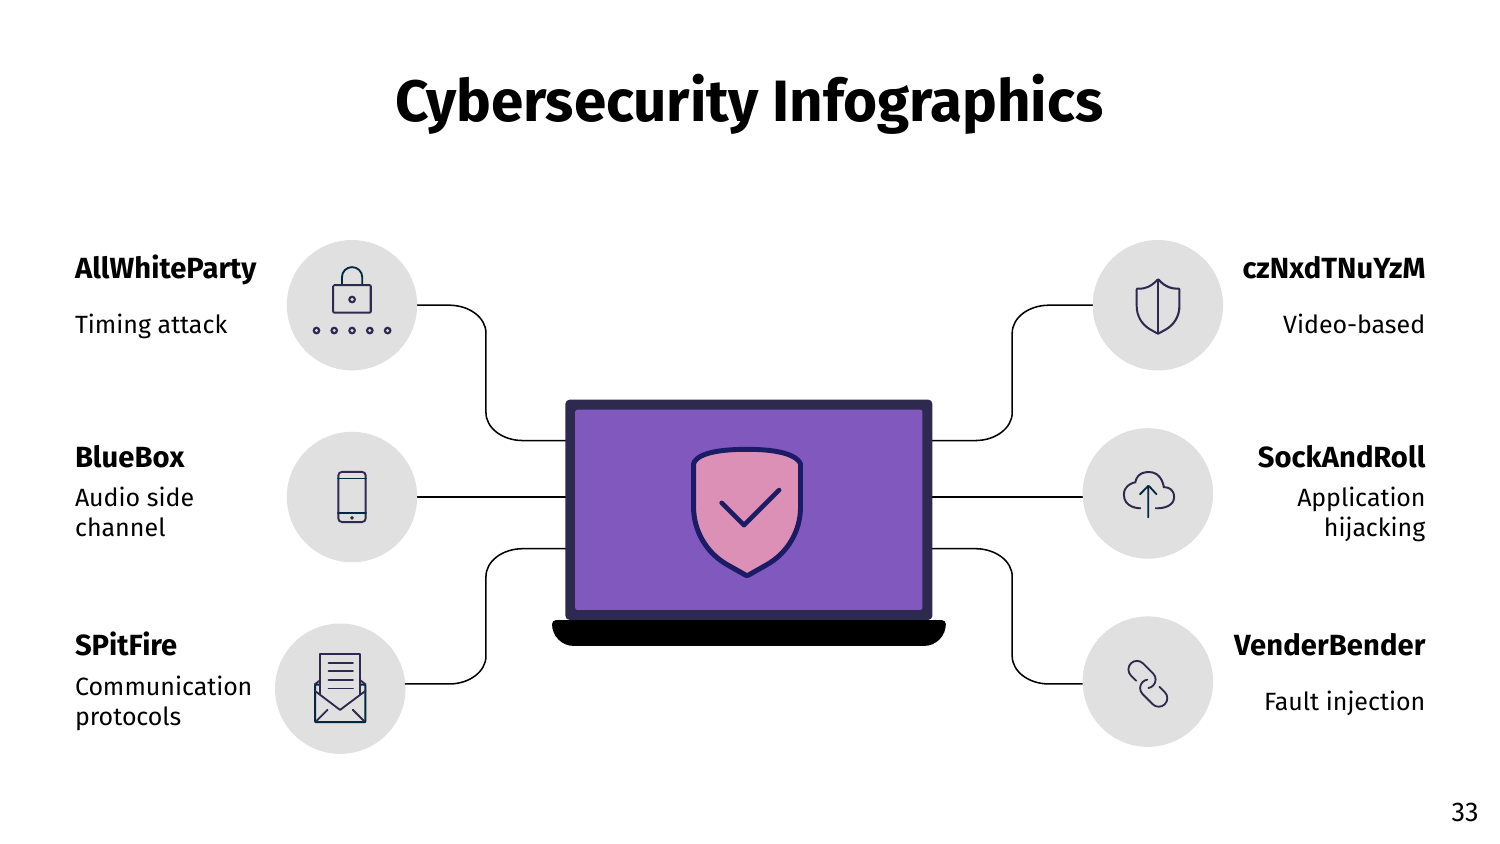

# Cybersecurity Infographics

AllWhiteParty
czNxdTNuYzM
Timing attack
Video-based

SockAndRoll
BlueBox

Audio side channel
Application hijacking

VenderBender
SPitFire

Fault injection
Communication protocols
33